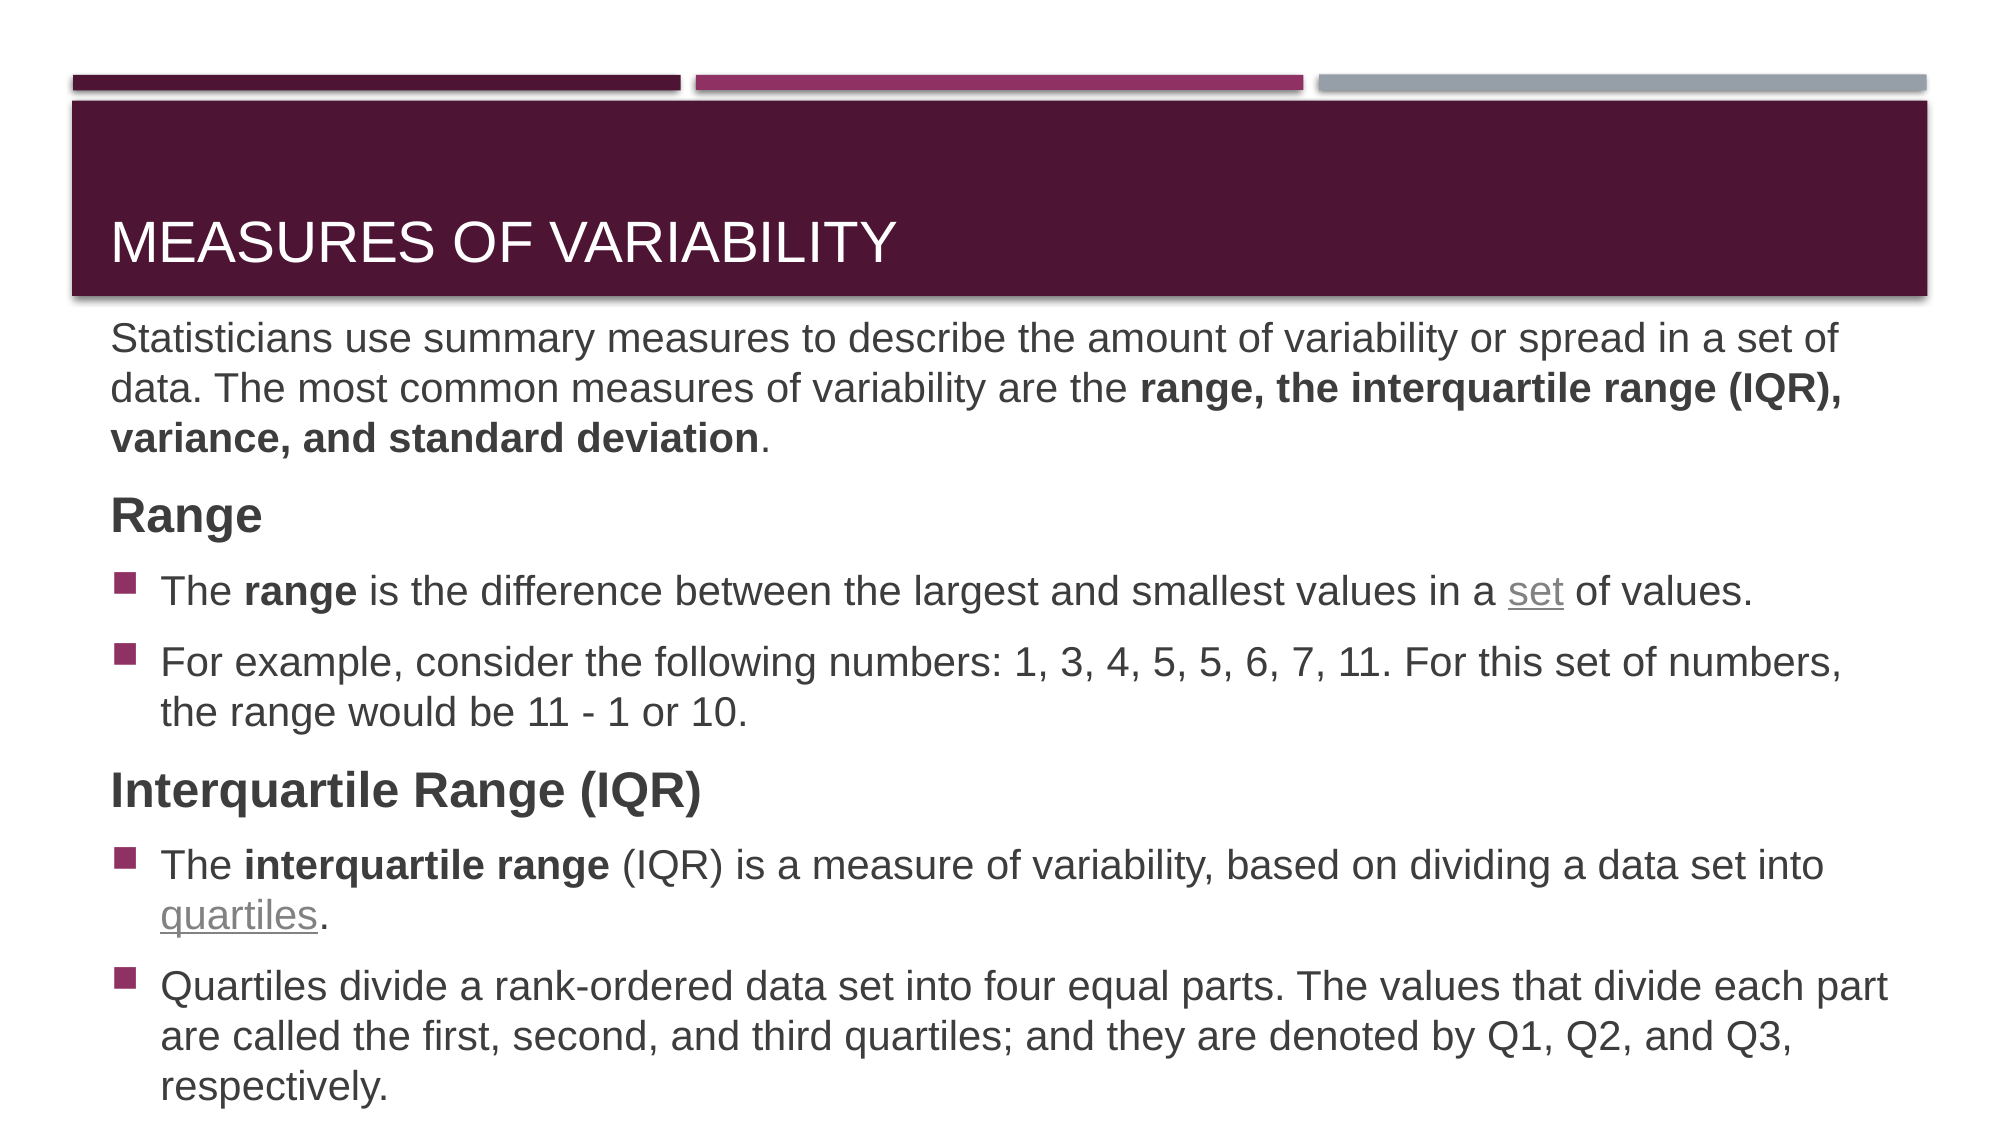

# Measures of variability
Statisticians use summary measures to describe the amount of variability or spread in a set of data. The most common measures of variability are the range, the interquartile range (IQR), variance, and standard deviation.
Range
The range is the difference between the largest and smallest values in a set of values.
For example, consider the following numbers: 1, 3, 4, 5, 5, 6, 7, 11. For this set of numbers, the range would be 11 - 1 or 10.
Interquartile Range (IQR)
The interquartile range (IQR) is a measure of variability, based on dividing a data set into quartiles.
Quartiles divide a rank-ordered data set into four equal parts. The values that divide each part are called the first, second, and third quartiles; and they are denoted by Q1, Q2, and Q3, respectively.